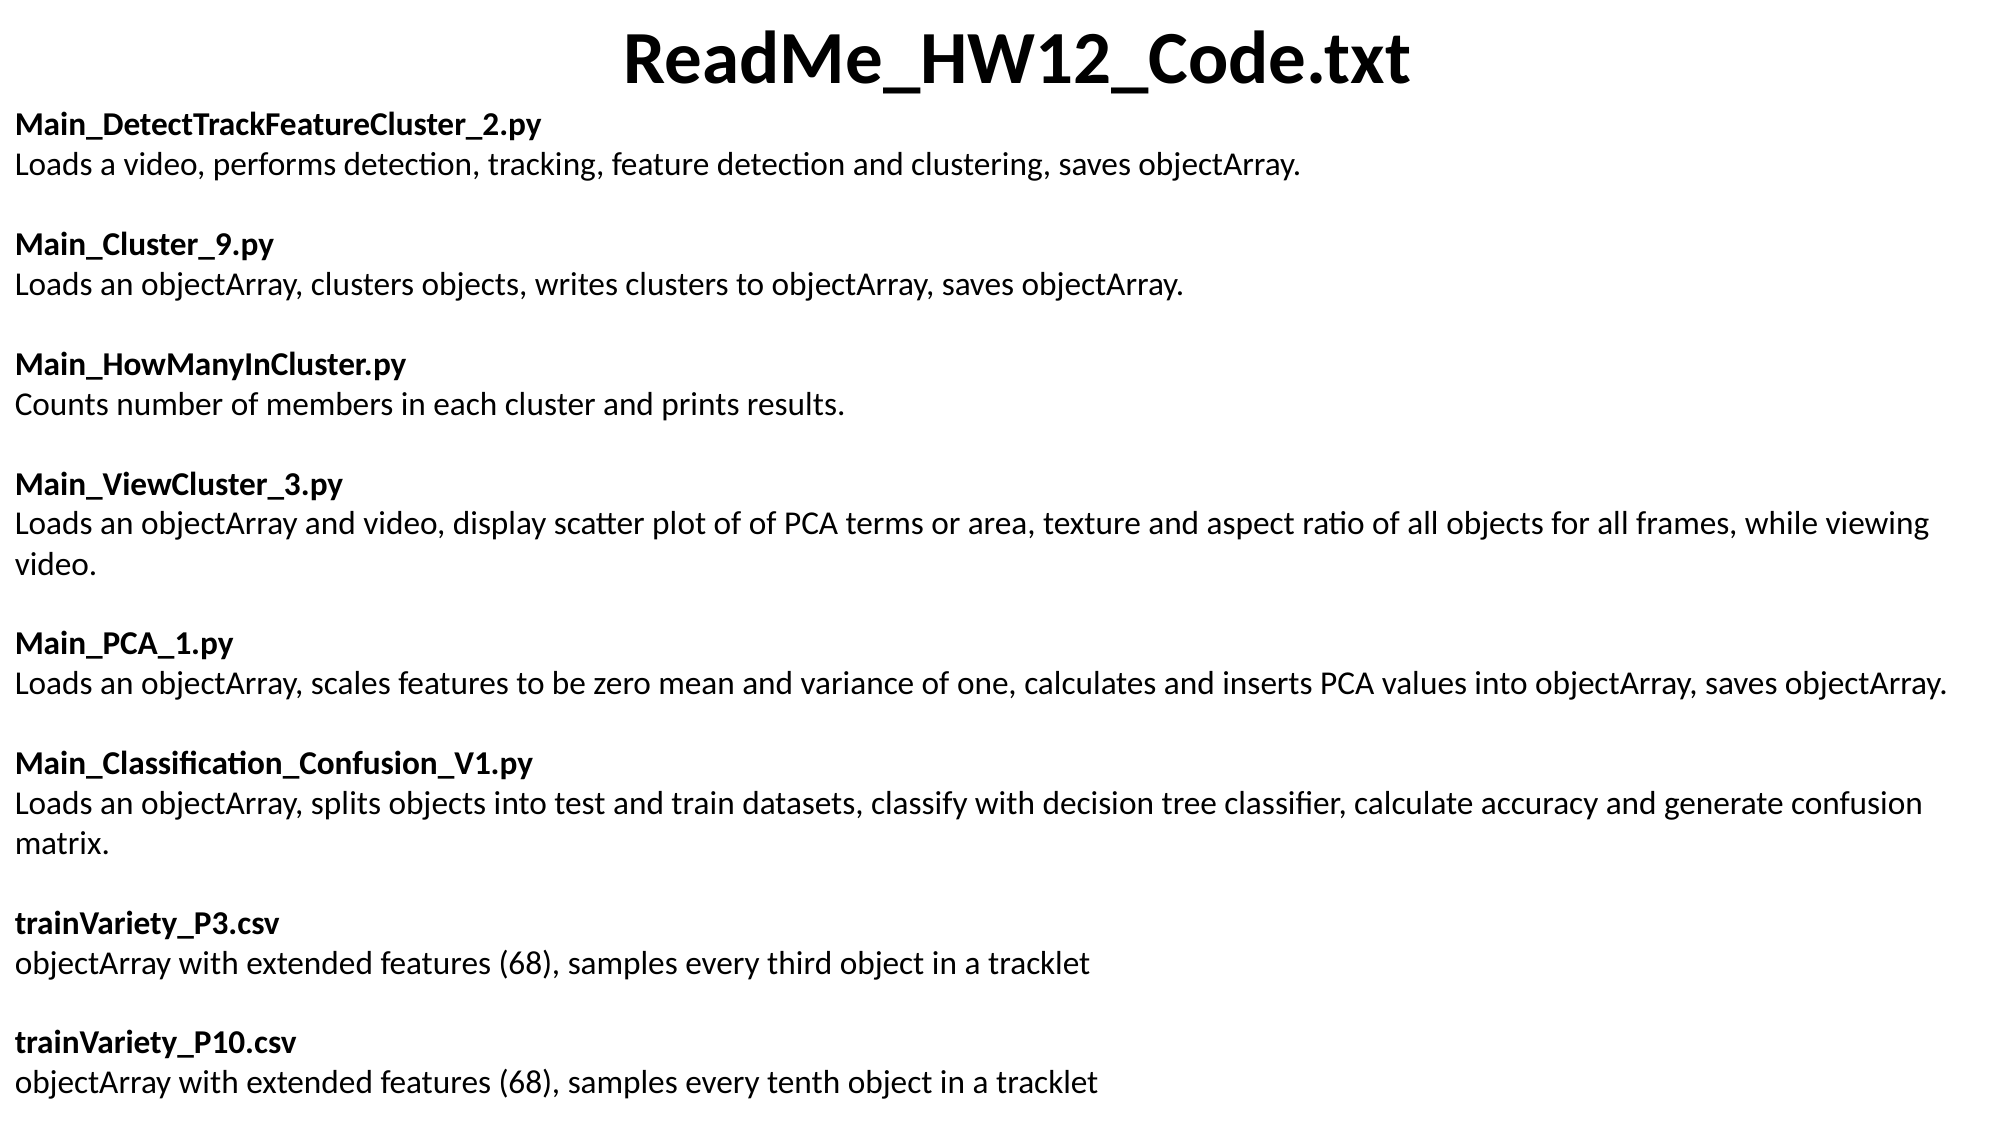

ReadMe_HW12_Code.txt
Main_DetectTrackFeatureCluster_2.py
Loads a video, performs detection, tracking, feature detection and clustering, saves objectArray.

Main_Cluster_9.py
Loads an objectArray, clusters objects, writes clusters to objectArray, saves objectArray.

Main_HowManyInCluster.py
Counts number of members in each cluster and prints results.

Main_ViewCluster_3.py
Loads an objectArray and video, display scatter plot of of PCA terms or area, texture and aspect ratio of all objects for all frames, while viewing video.

Main_PCA_1.py
Loads an objectArray, scales features to be zero mean and variance of one, calculates and inserts PCA values into objectArray, saves objectArray.

Main_Classification_Confusion_V1.py
Loads an objectArray, splits objects into test and train datasets, classify with decision tree classifier, calculate accuracy and generate confusion matrix.

trainVariety_P3.csv
objectArray with extended features (68), samples every third object in a tracklet

trainVariety_P10.csv
objectArray with extended features (68), samples every tenth object in a tracklet